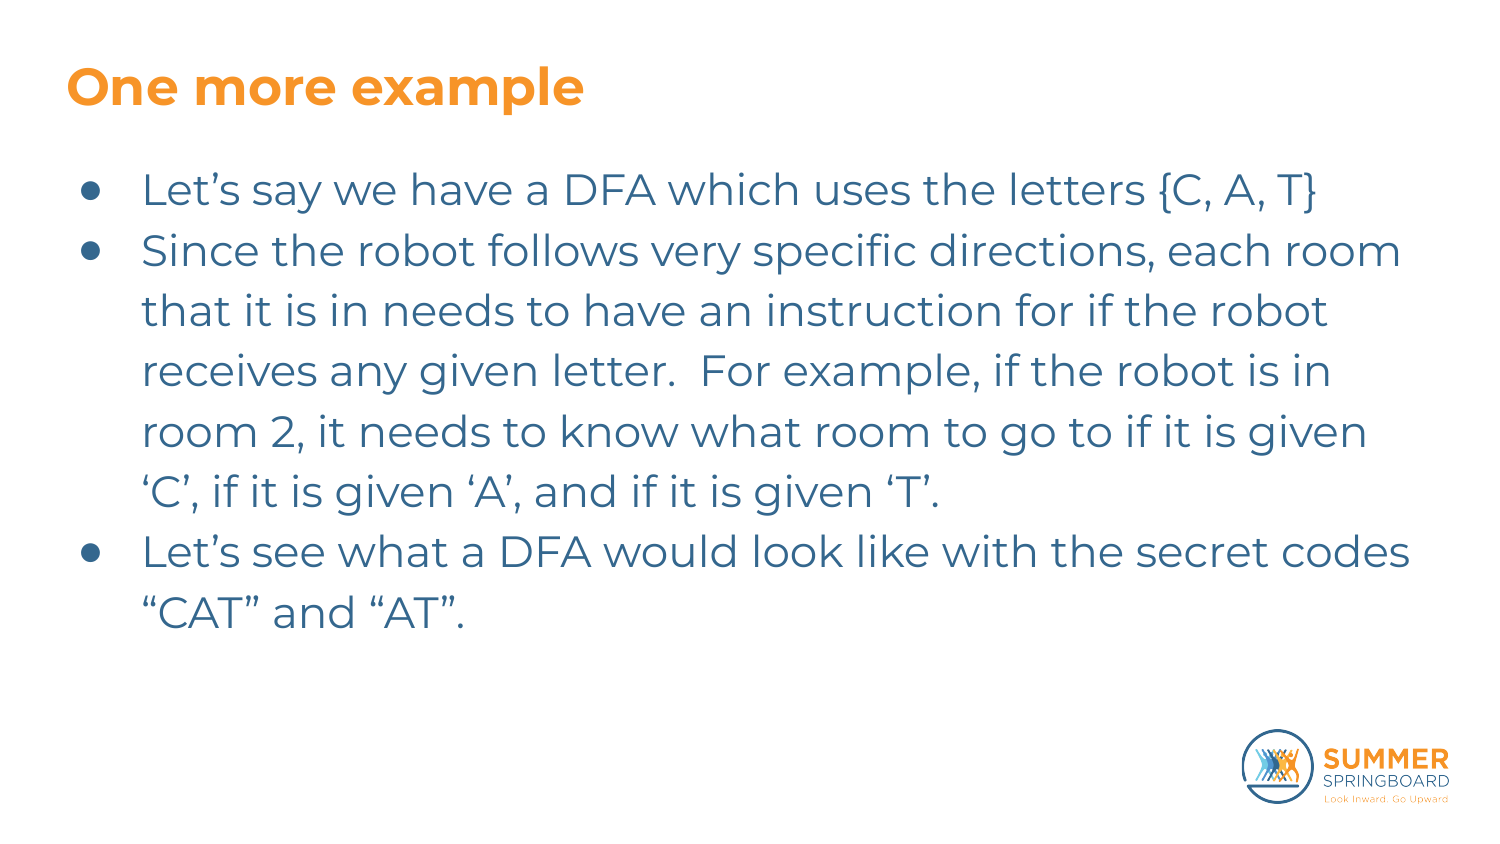

# One more example
Let’s say we have a DFA which uses the letters {C, A, T}
Since the robot follows very specific directions, each room that it is in needs to have an instruction for if the robot receives any given letter.  For example, if the robot is in room 2, it needs to know what room to go to if it is given ‘C’, if it is given ‘A’, and if it is given ‘T’.
Let’s see what a DFA would look like with the secret codes “CAT” and “AT”.